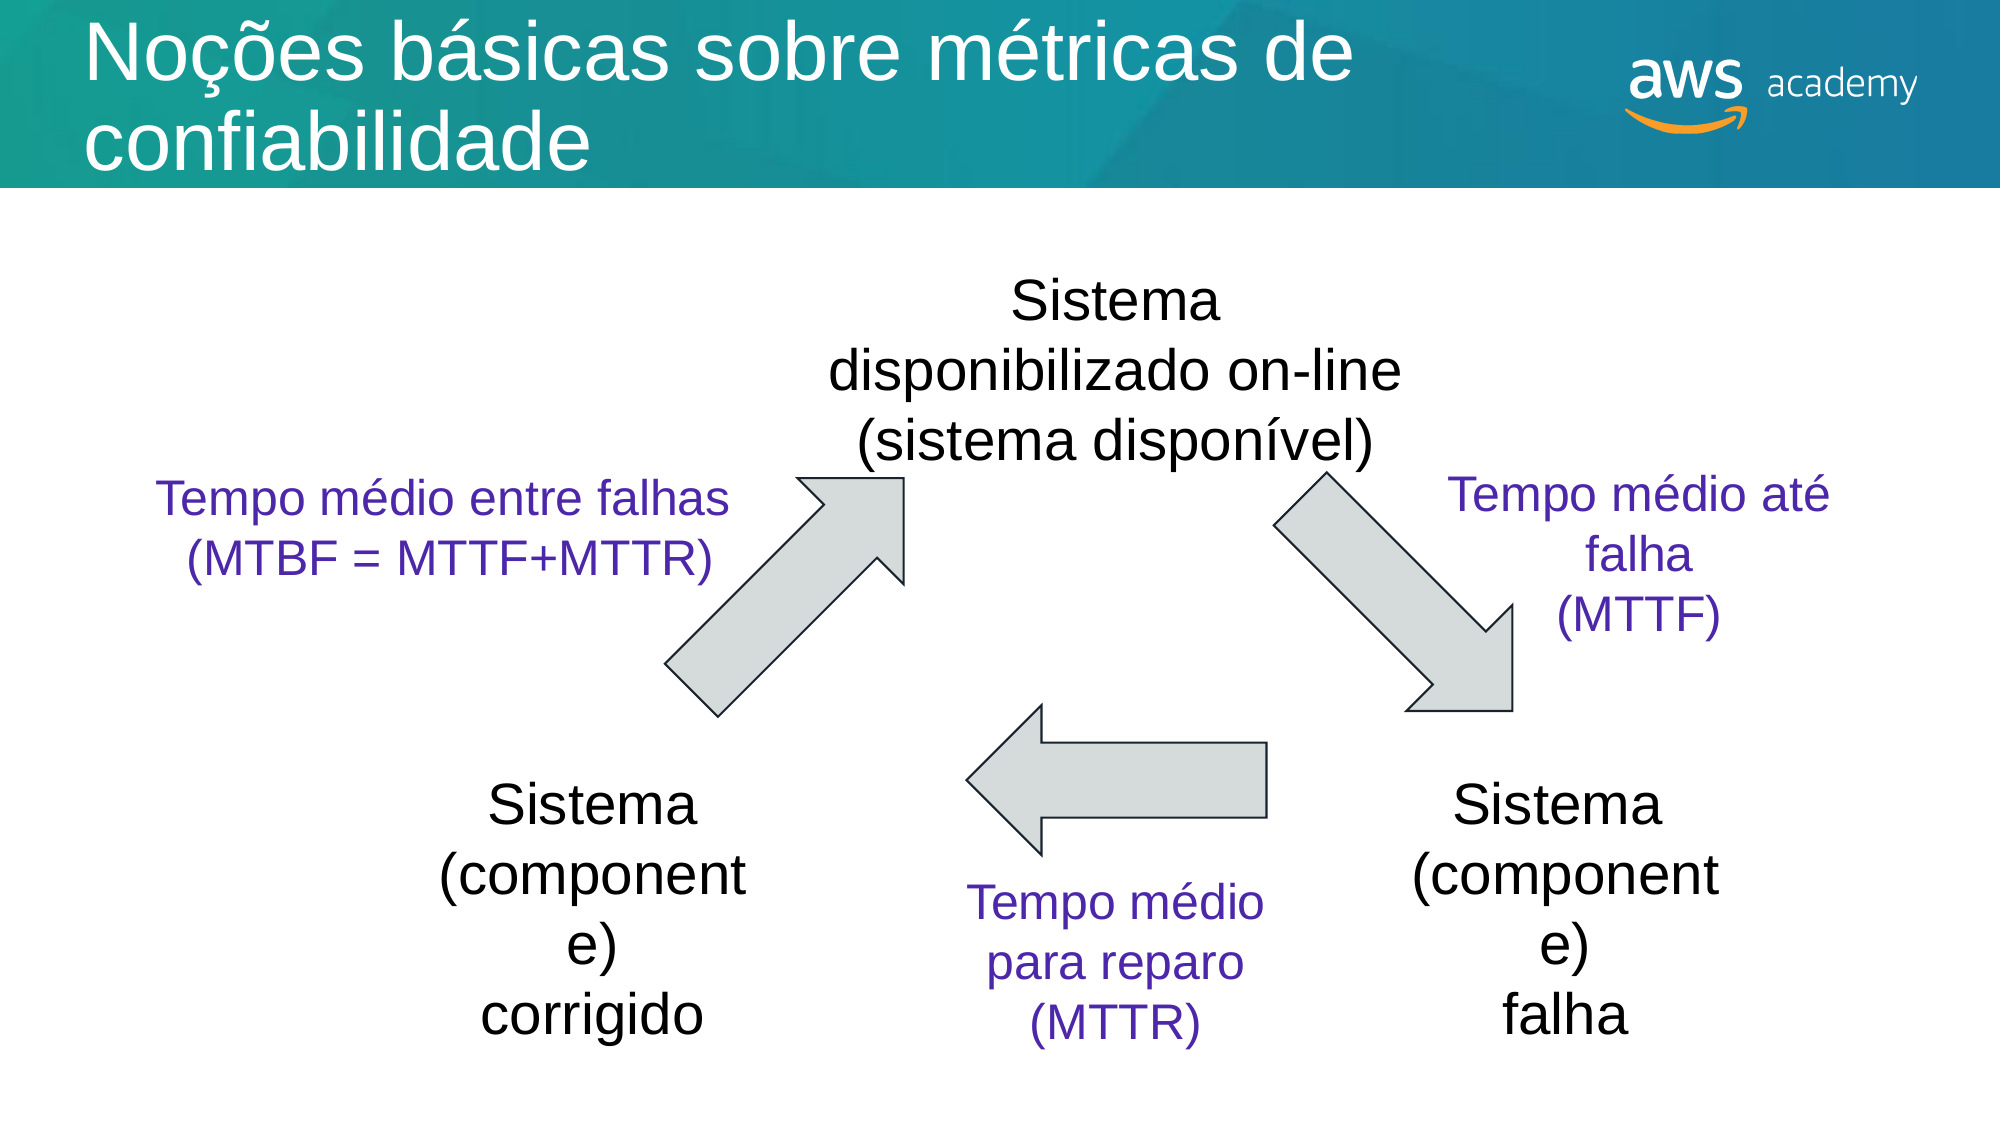

# Noções básicas sobre métricas de confiabilidade
Sistema disponibilizado on-line
(sistema disponível)
Tempo médio até falha
(MTTF)
Tempo médio entre falhas
(MTBF = MTTF+MTTR)

Sistema
(componente)
corrigido
Sistema
(componente)
falha
Tempo médio para reparo
(MTTR)